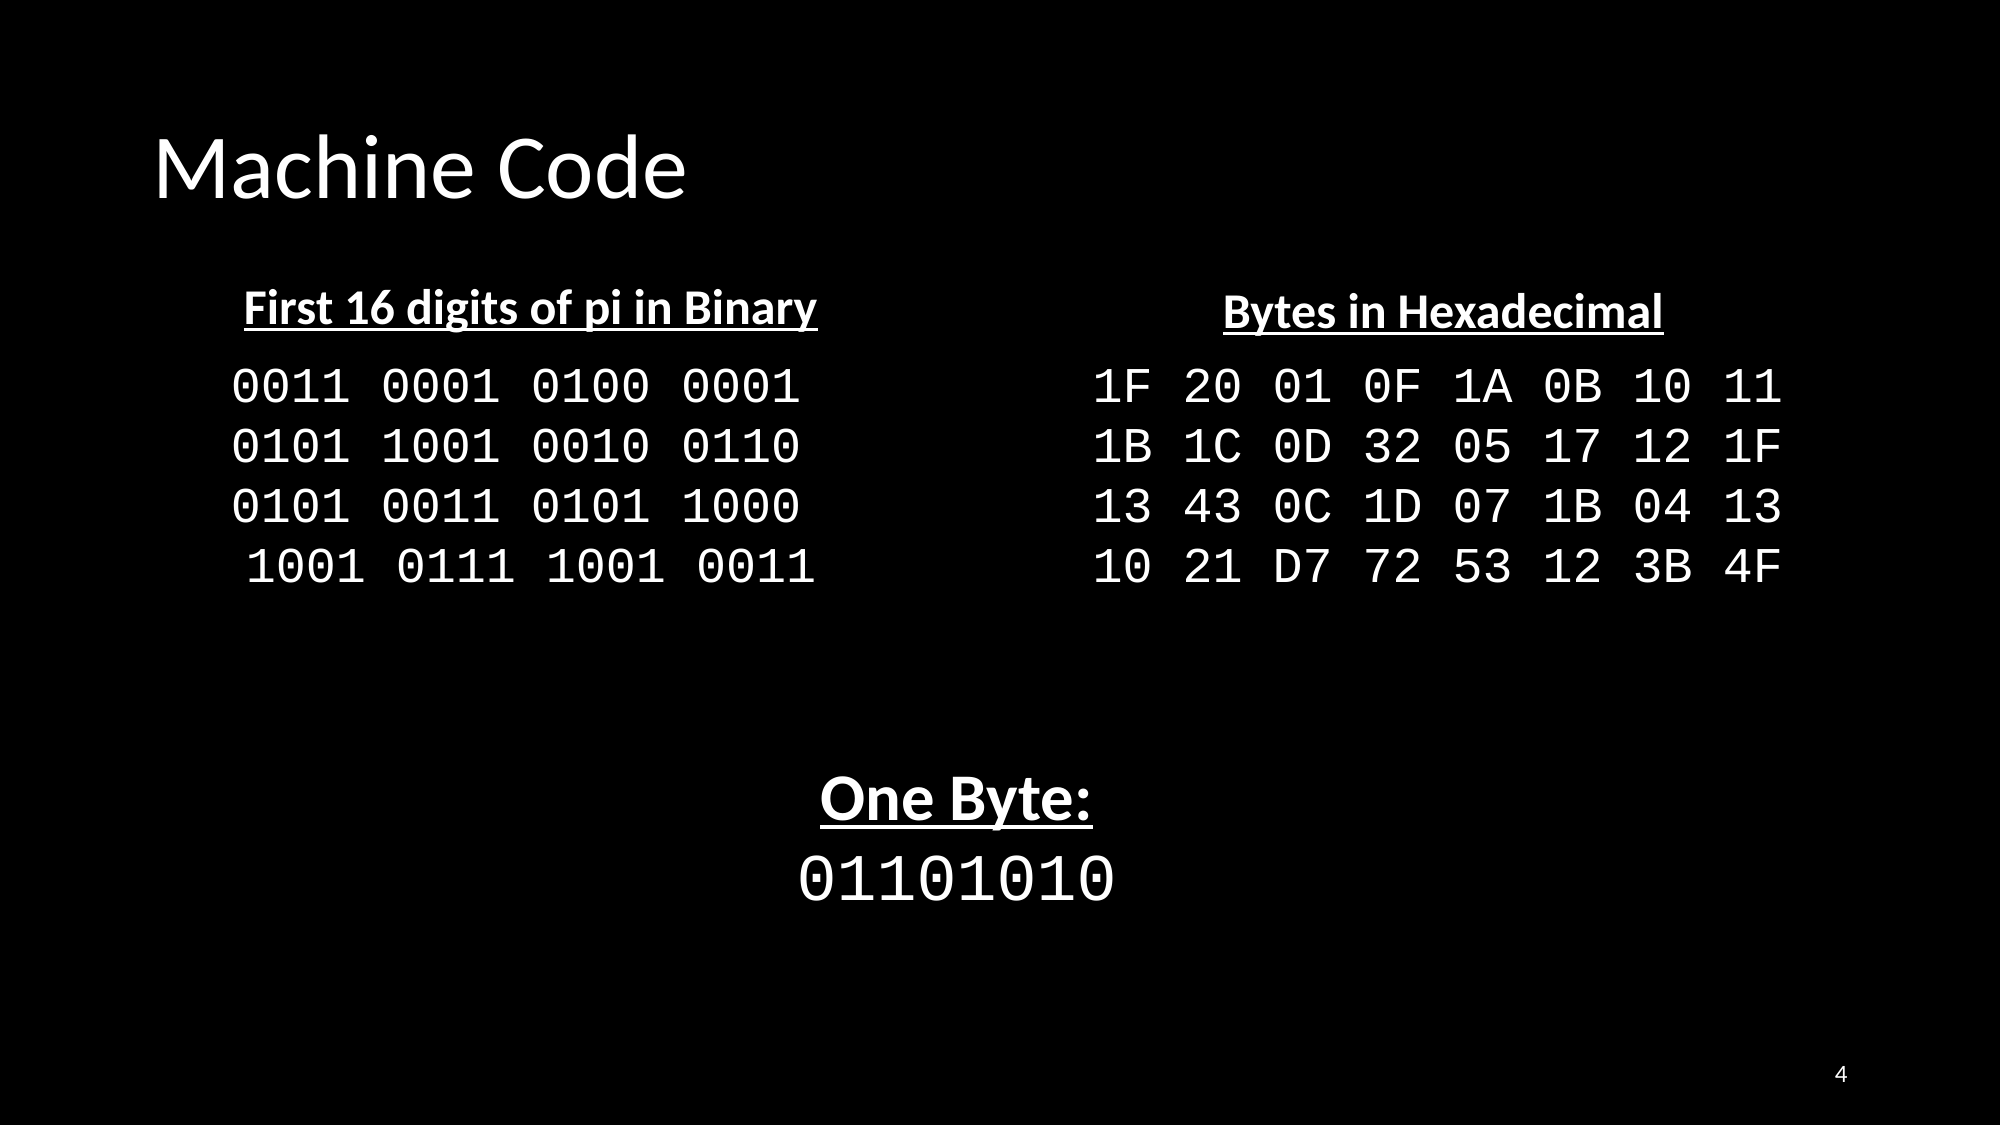

# Machine Code
First 16 digits of pi in Binary
Bytes in Hexadecimal
0011 0001 0100 0001
0101 1001 0010 0110
0101 0011 0101 1000
1001 0111 1001 0011
1F 20 01 0F 1A 0B 10 11
1B 1C 0D 32 05 17 12 1F
13 43 0C 1D 07 1B 04 13
10 21 D7 72 53 12 3B 4F
One Byte:
01101010
4